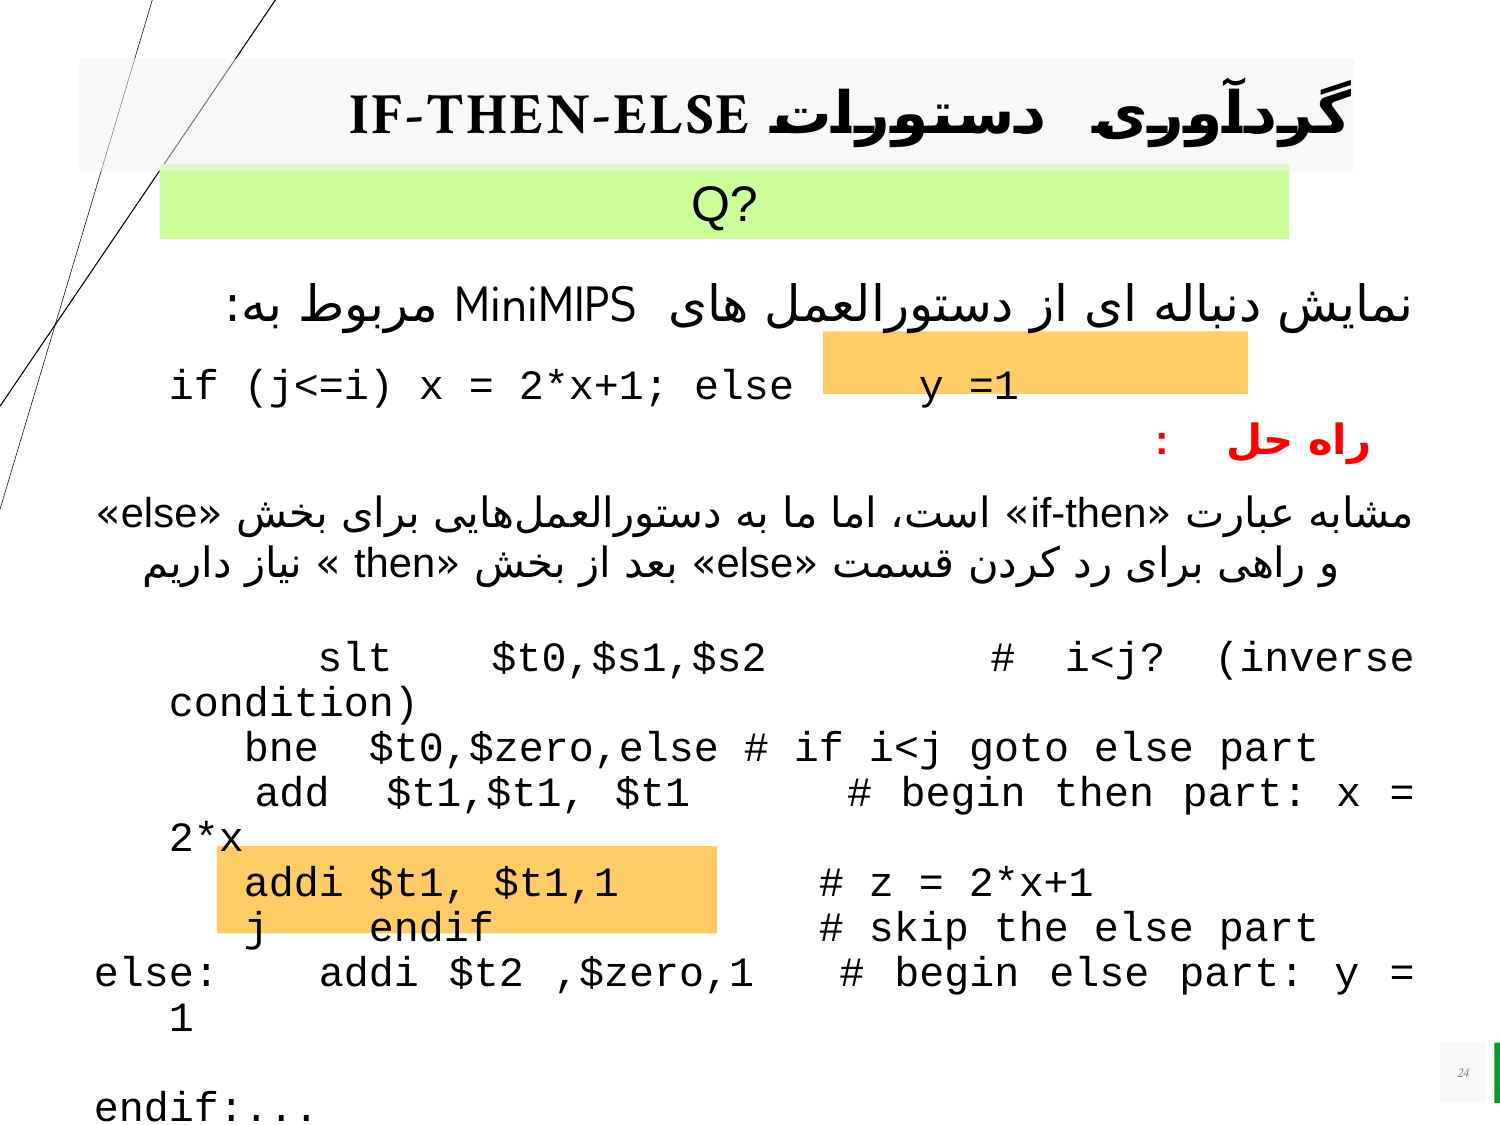

# گردآوری  دستورات if-then-else
Q?
نمایش دنباله ای از دستورالعمل های  MiniMIPS مربوط به:

   if (j<=i) x = 2*x+1; else  	y =1
:     راه حل

مشابه عبارت «if-then» است، اما ما به دستورالعمل‌هایی برای بخش «else» و راهی برای رد کردن قسمت «else» بعد از بخش «then » نیاز داریم

	   slt  $t0,$s1,$s2	  # i<j? (inverse condition)
	   bne  $t0,$zero,else # if i<j goto else part
	   add  $t1,$t1, $t1	  # begin then part: x = 2*x
	   addi $t1, $t1,1	  # z = 2*x+1
	   j    endif		  # skip the else part
else:	addi $t2 ,$zero,1	  # begin else part: y = 1

endif:...

24